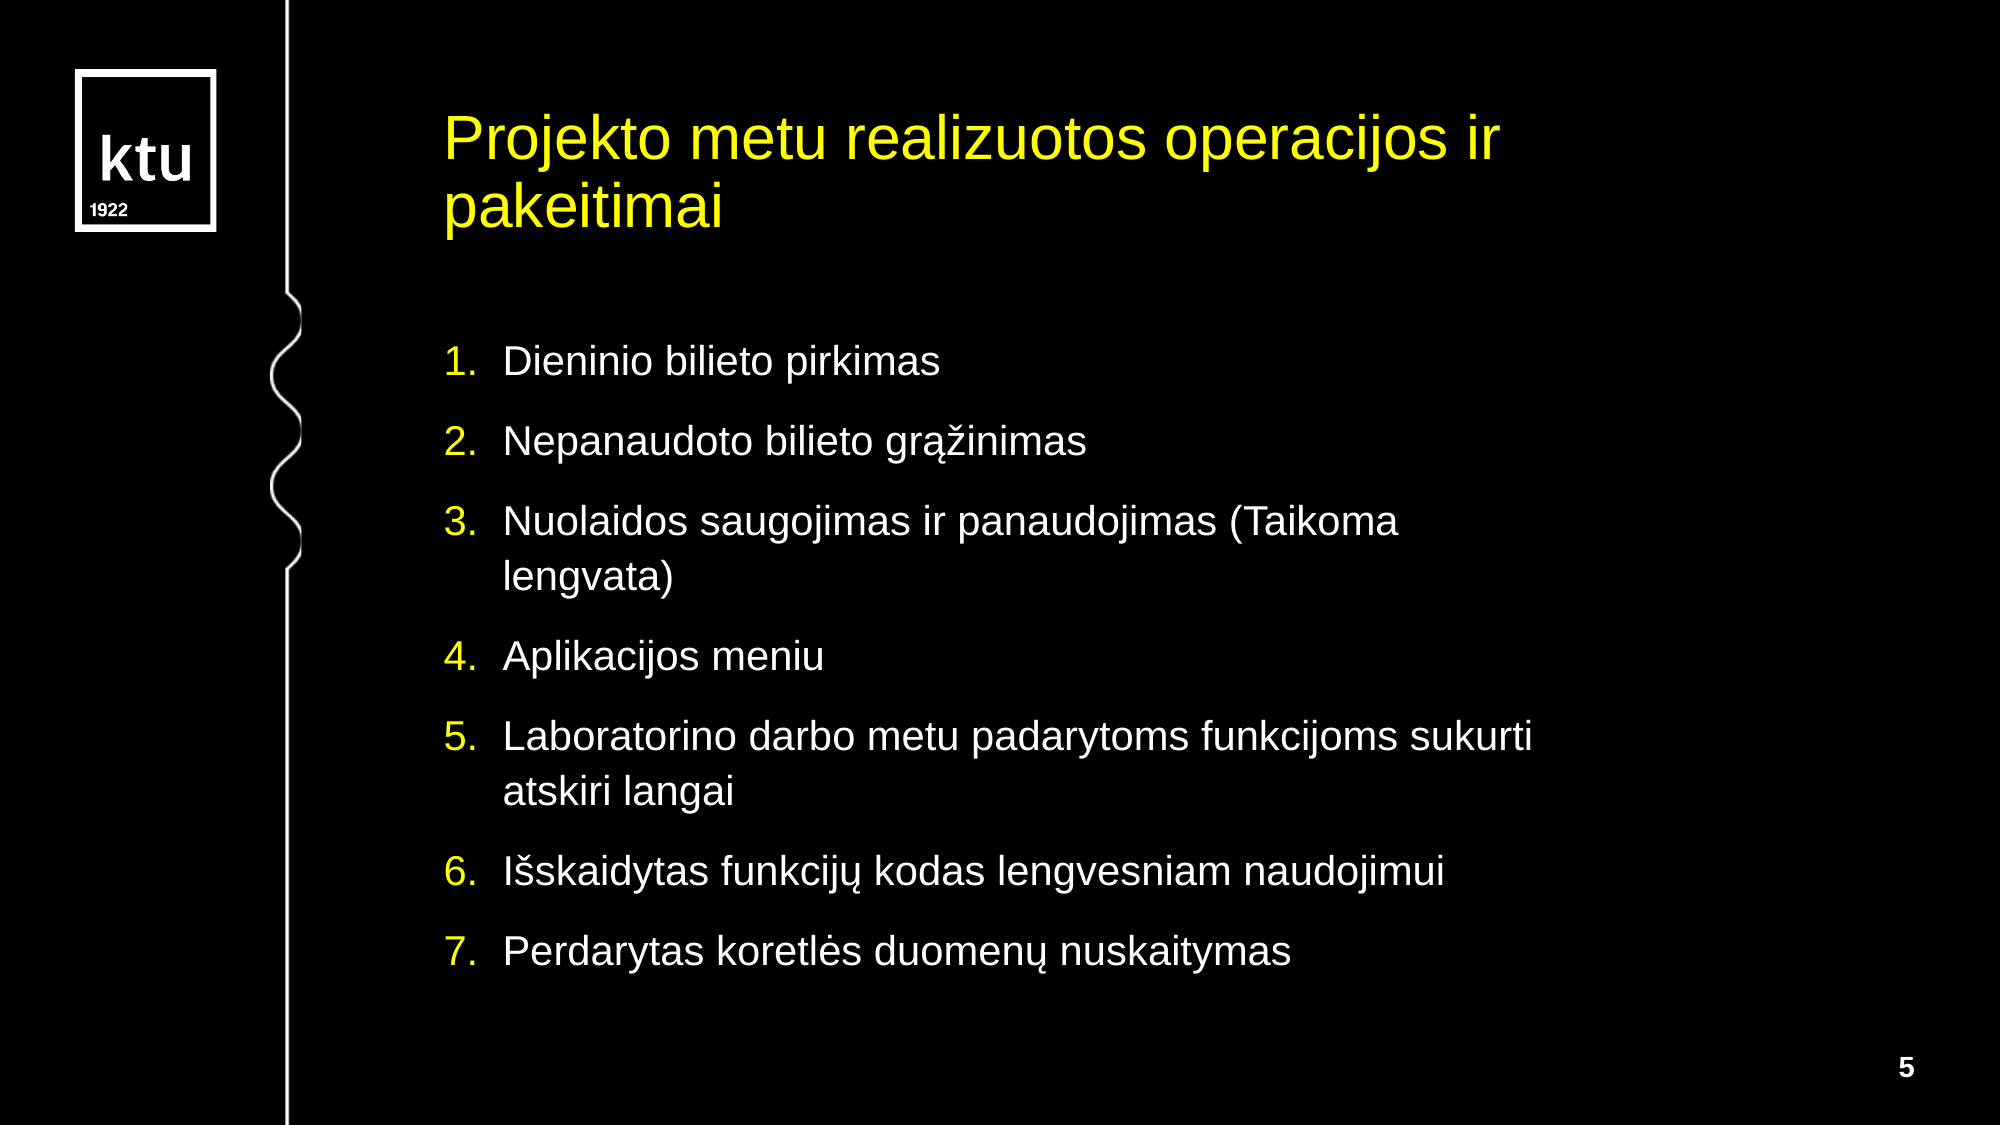

Projekto metu realizuotos operacijos ir pakeitimai
Dieninio bilieto pirkimas
Nepanaudoto bilieto grąžinimas
Nuolaidos saugojimas ir panaudojimas (Taikoma lengvata)
Aplikacijos meniu
Laboratorino darbo metu padarytoms funkcijoms sukurti atskiri langai
Išskaidytas funkcijų kodas lengvesniam naudojimui
Perdarytas koretlės duomenų nuskaitymas